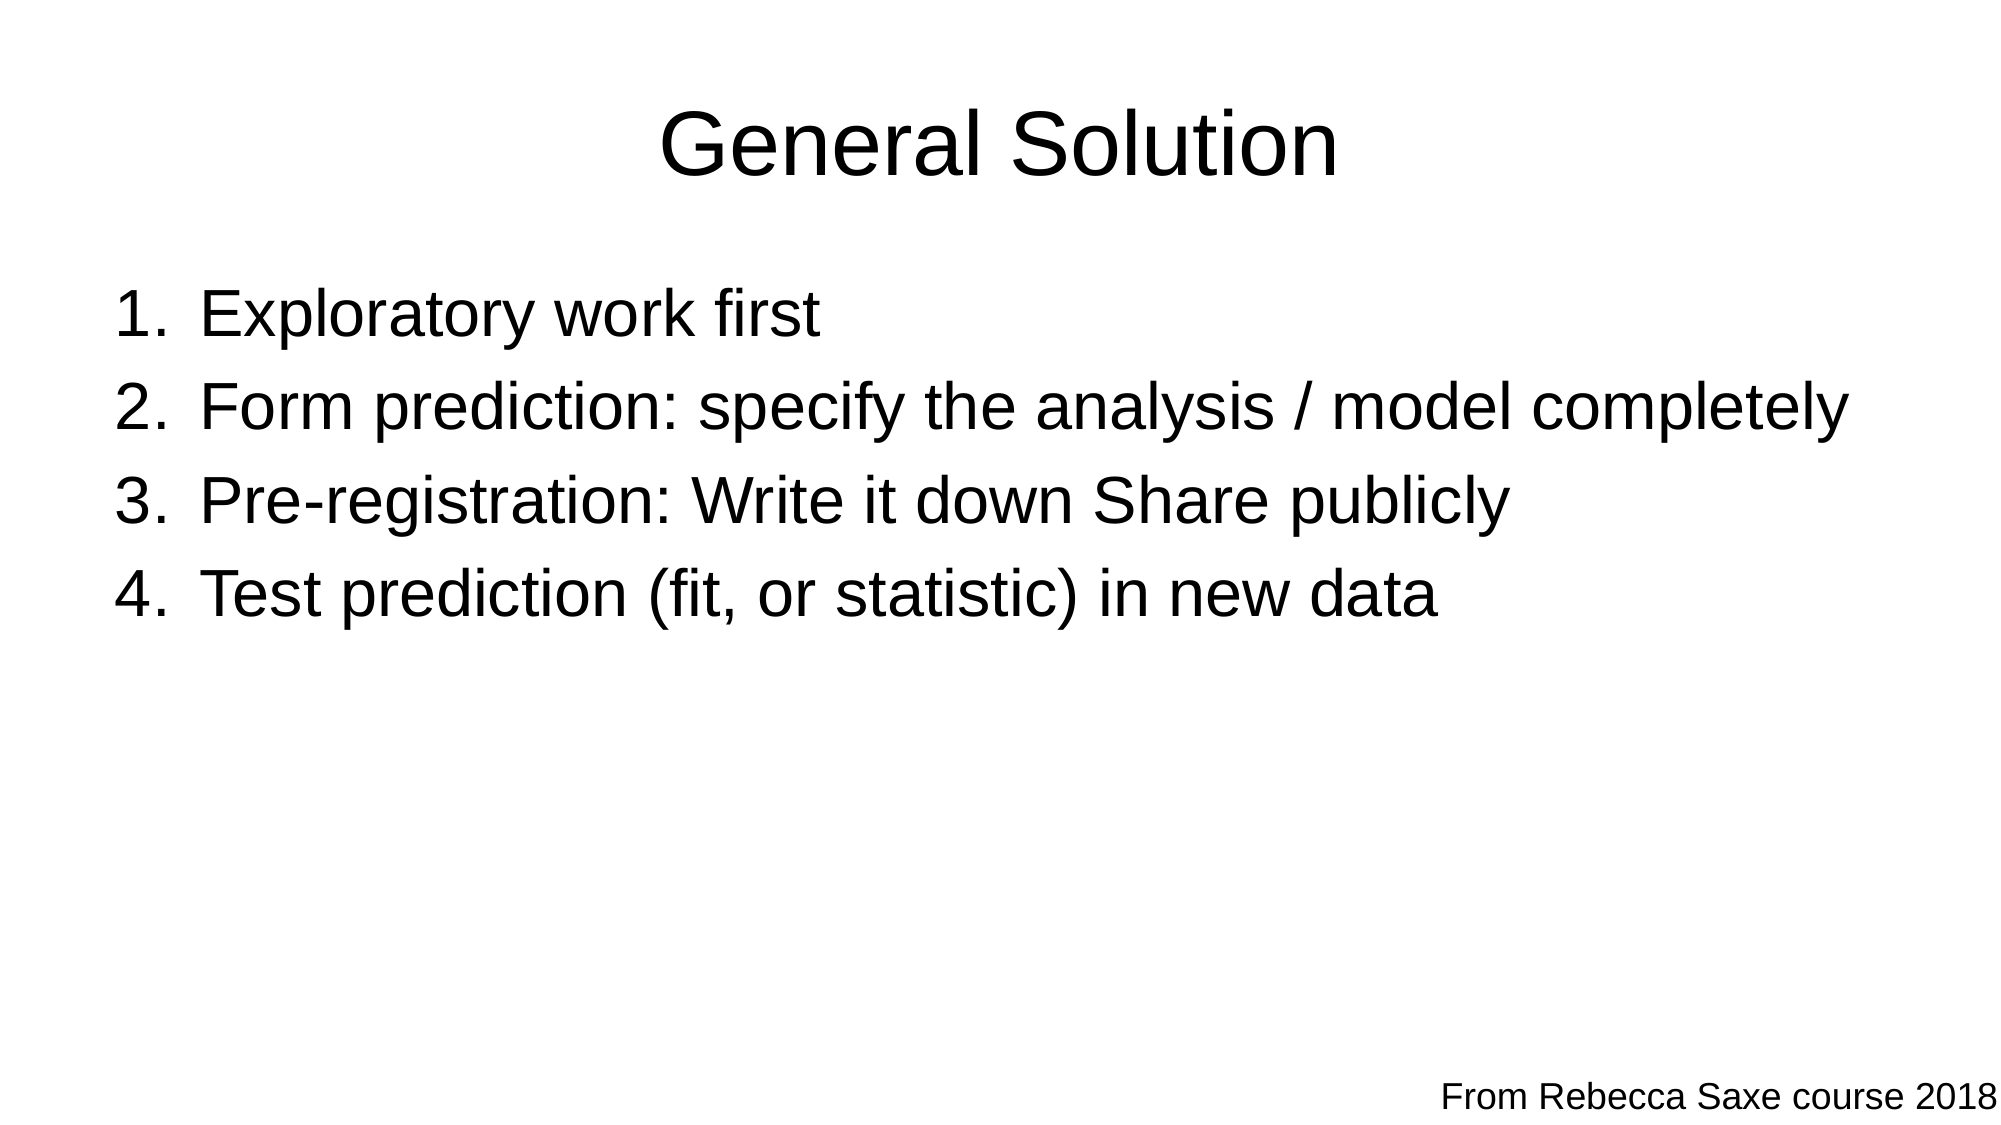

# General Solution
Exploratory work first
Form prediction: specify the analysis / model completely
Pre-registration: Write it down Share publicly
Test prediction (fit, or statistic) in new data

From Rebecca Saxe course 2018